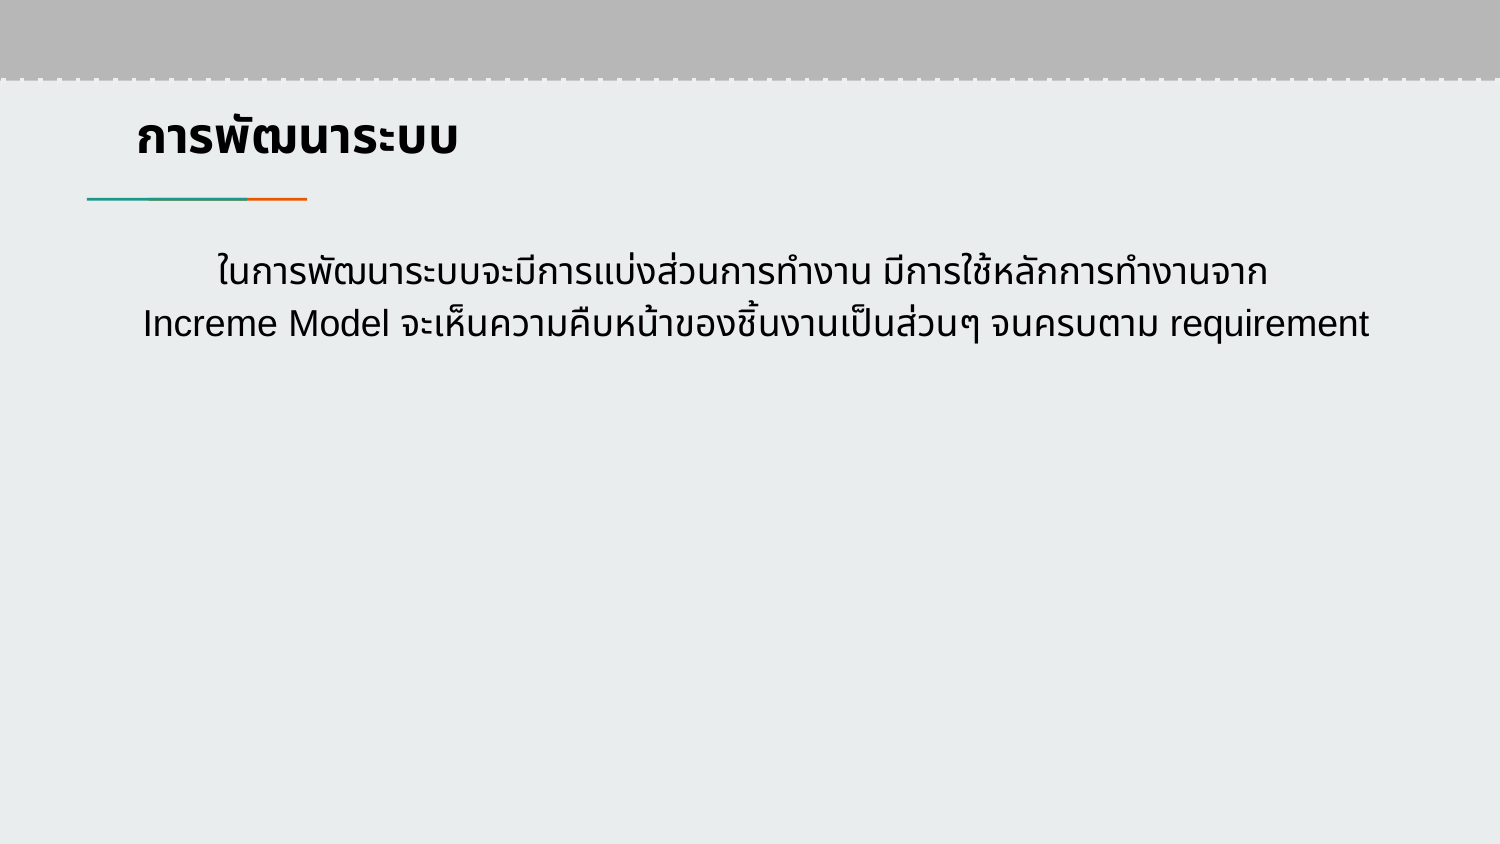

การพัฒนาระบบ
ในการพัฒนาระบบจะมีการแบ่งส่วนการทำงาน มีการใช้หลักการทำงานจาก Increme Model จะเห็นความคืบหน้าของชิ้นงานเป็นส่วนๆ จนครบตาม requirement